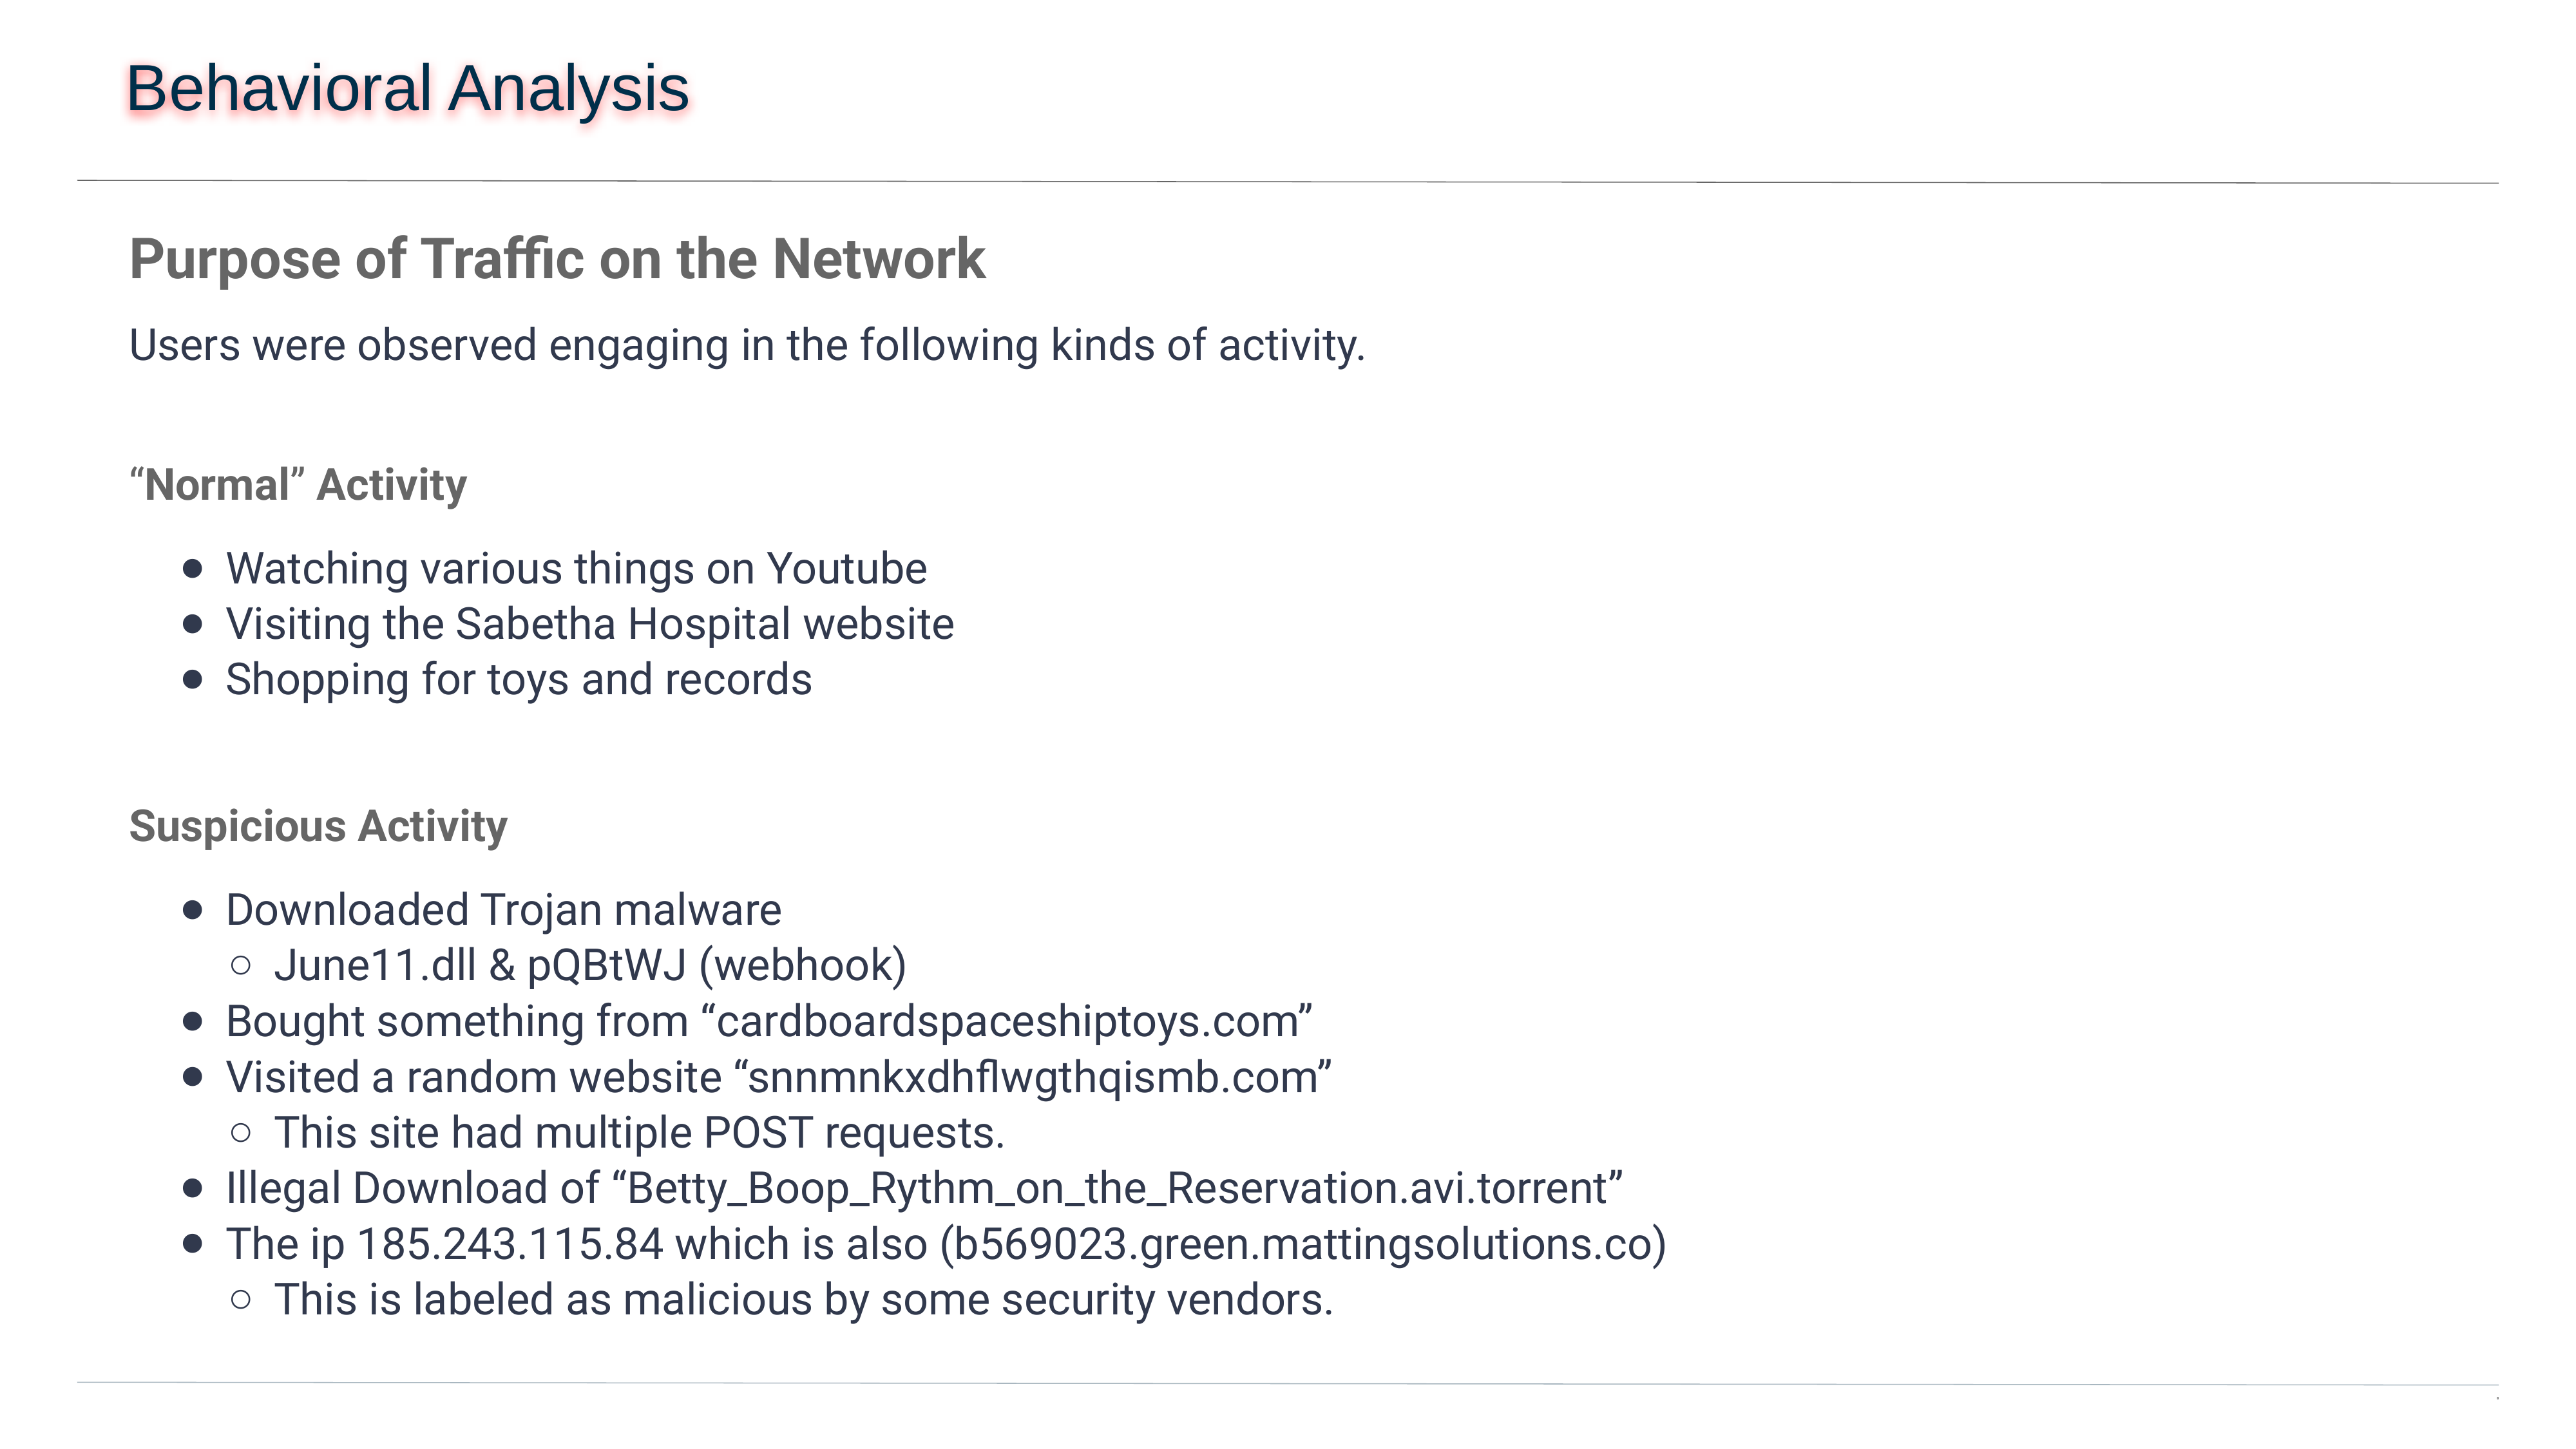

# Behavioral Analysis
Purpose of Traffic on the Network
Users were observed engaging in the following kinds of activity.
“Normal” Activity
Watching various things on Youtube
Visiting the Sabetha Hospital website
Shopping for toys and records

Suspicious Activity
Downloaded Trojan malware
June11.dll & pQBtWJ (webhook)
Bought something from “cardboardspaceshiptoys.com”
Visited a random website “snnmnkxdhflwgthqismb.com”
This site had multiple POST requests.
Illegal Download of “Betty_Boop_Rythm_on_the_Reservation.avi.torrent”
The ip 185.243.115.84 which is also (b569023.green.mattingsolutions.co)
This is labeled as malicious by some security vendors.

8